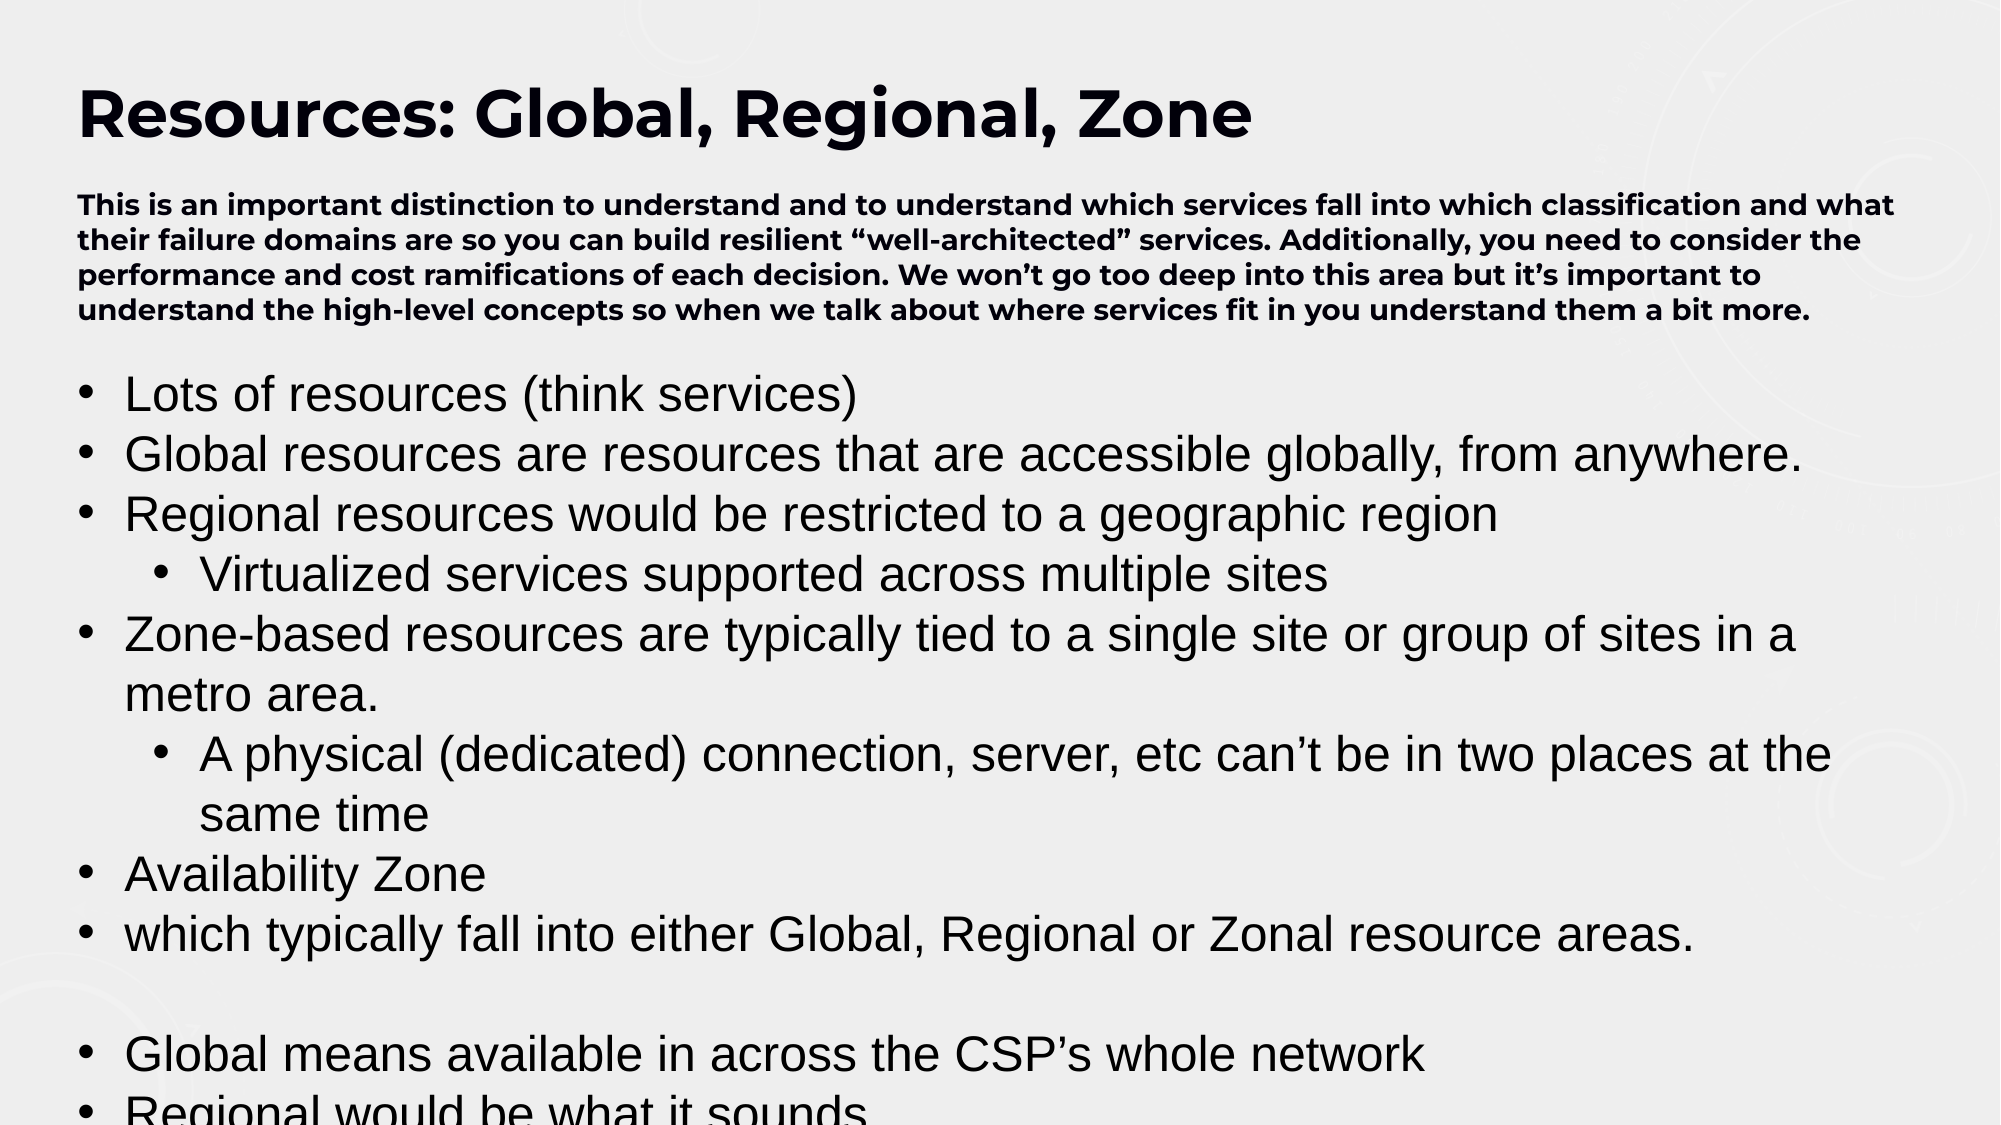

Resources: Global, Regional, Zone

This is an important distinction to understand and to understand which services fall into which classification and what their failure domains are so you can build resilient “well-architected” services. Additionally, you need to consider the performance and cost ramifications of each decision. We won’t go too deep into this area but it’s important to understand the high-level concepts so when we talk about where services fit in you understand them a bit more.

Lots of resources (think services)
Global resources are resources that are accessible globally, from anywhere.
Regional resources would be restricted to a geographic region
Virtualized services supported across multiple sites
Zone-based resources are typically tied to a single site or group of sites in a metro area.
A physical (dedicated) connection, server, etc can’t be in two places at the same time
Availability Zone
which typically fall into either Global, Regional or Zonal resource areas.

Global means available in across the CSP’s whole network
Regional would be what it sounds